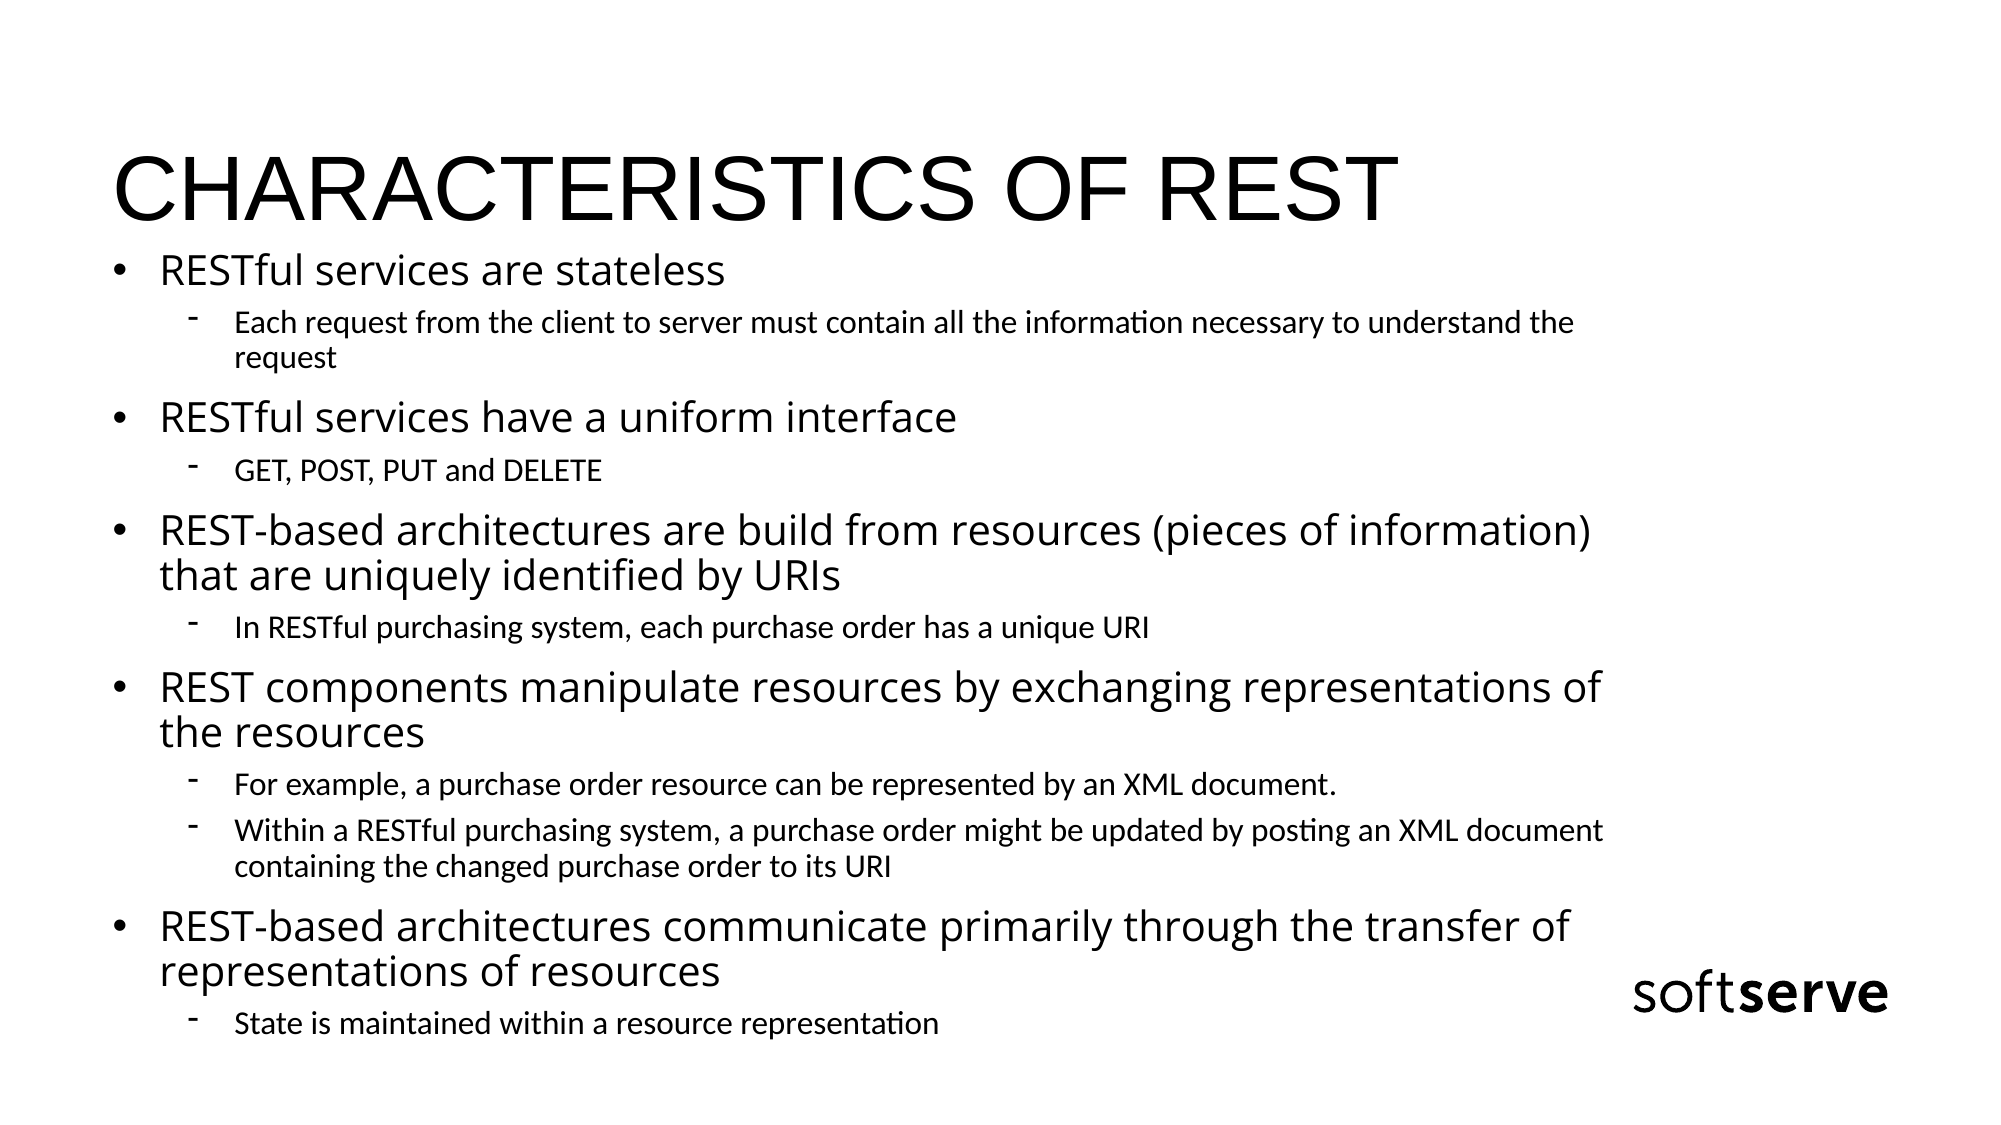

CHARACTERISTICS OF REST
RESTful services are stateless
Each request from the client to server must contain all the information necessary to understand the request
RESTful services have a uniform interface
GET, POST, PUT and DELETE
REST-based architectures are build from resources (pieces of information) that are uniquely identified by URIs
In RESTful purchasing system, each purchase order has a unique URI
REST components manipulate resources by exchanging representations of the resources
For example, a purchase order resource can be represented by an XML document.
Within a RESTful purchasing system, a purchase order might be updated by posting an XML document containing the changed purchase order to its URI
REST-based architectures communicate primarily through the transfer of representations of resources
State is maintained within a resource representation